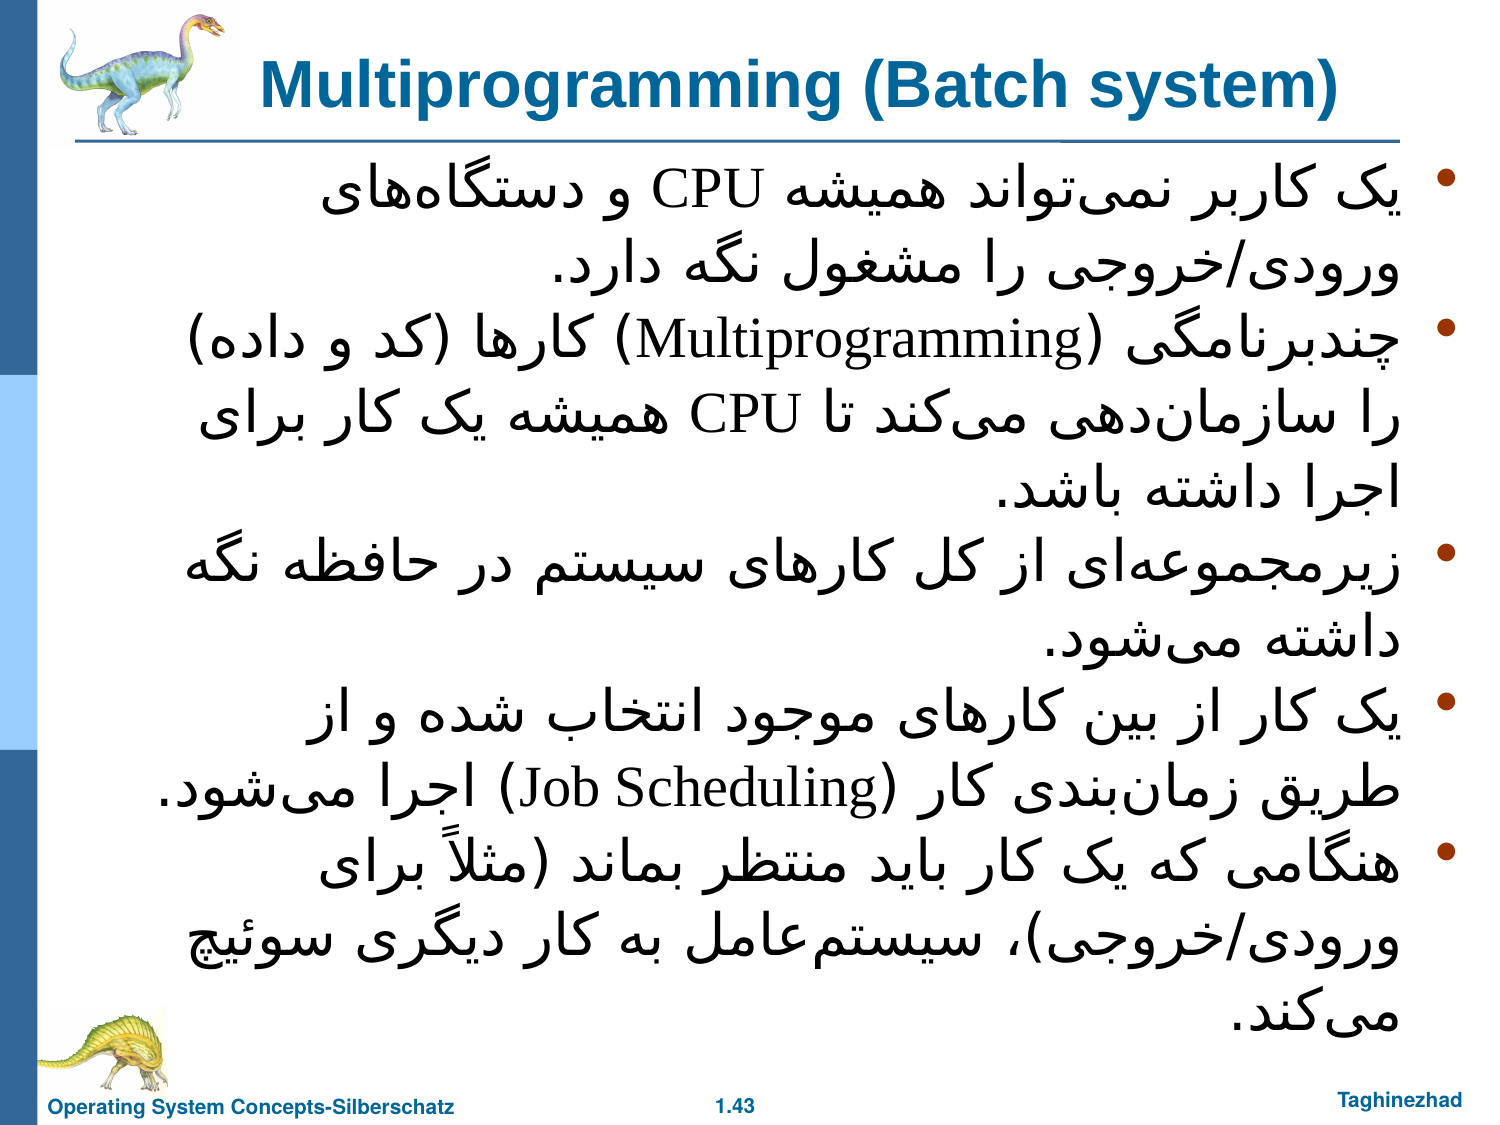

Multiprogramming (Batch system)
یک کاربر نمی‌تواند همیشه CPU و دستگاه‌های ورودی/خروجی را مشغول نگه دارد.
چندبرنامگی (Multiprogramming) کارها (کد و داده) را سازمان‌دهی می‌کند تا CPU همیشه یک کار برای اجرا داشته باشد.
زیرمجموعه‌ای از کل کارهای سیستم در حافظه نگه داشته می‌شود.
یک کار از بین کارهای موجود انتخاب شده و از طریق زمان‌بندی کار (Job Scheduling) اجرا می‌شود.
هنگامی که یک کار باید منتظر بماند (مثلاً برای ورودی/خروجی)، سیستم‌عامل به کار دیگری سوئیچ می‌کند.